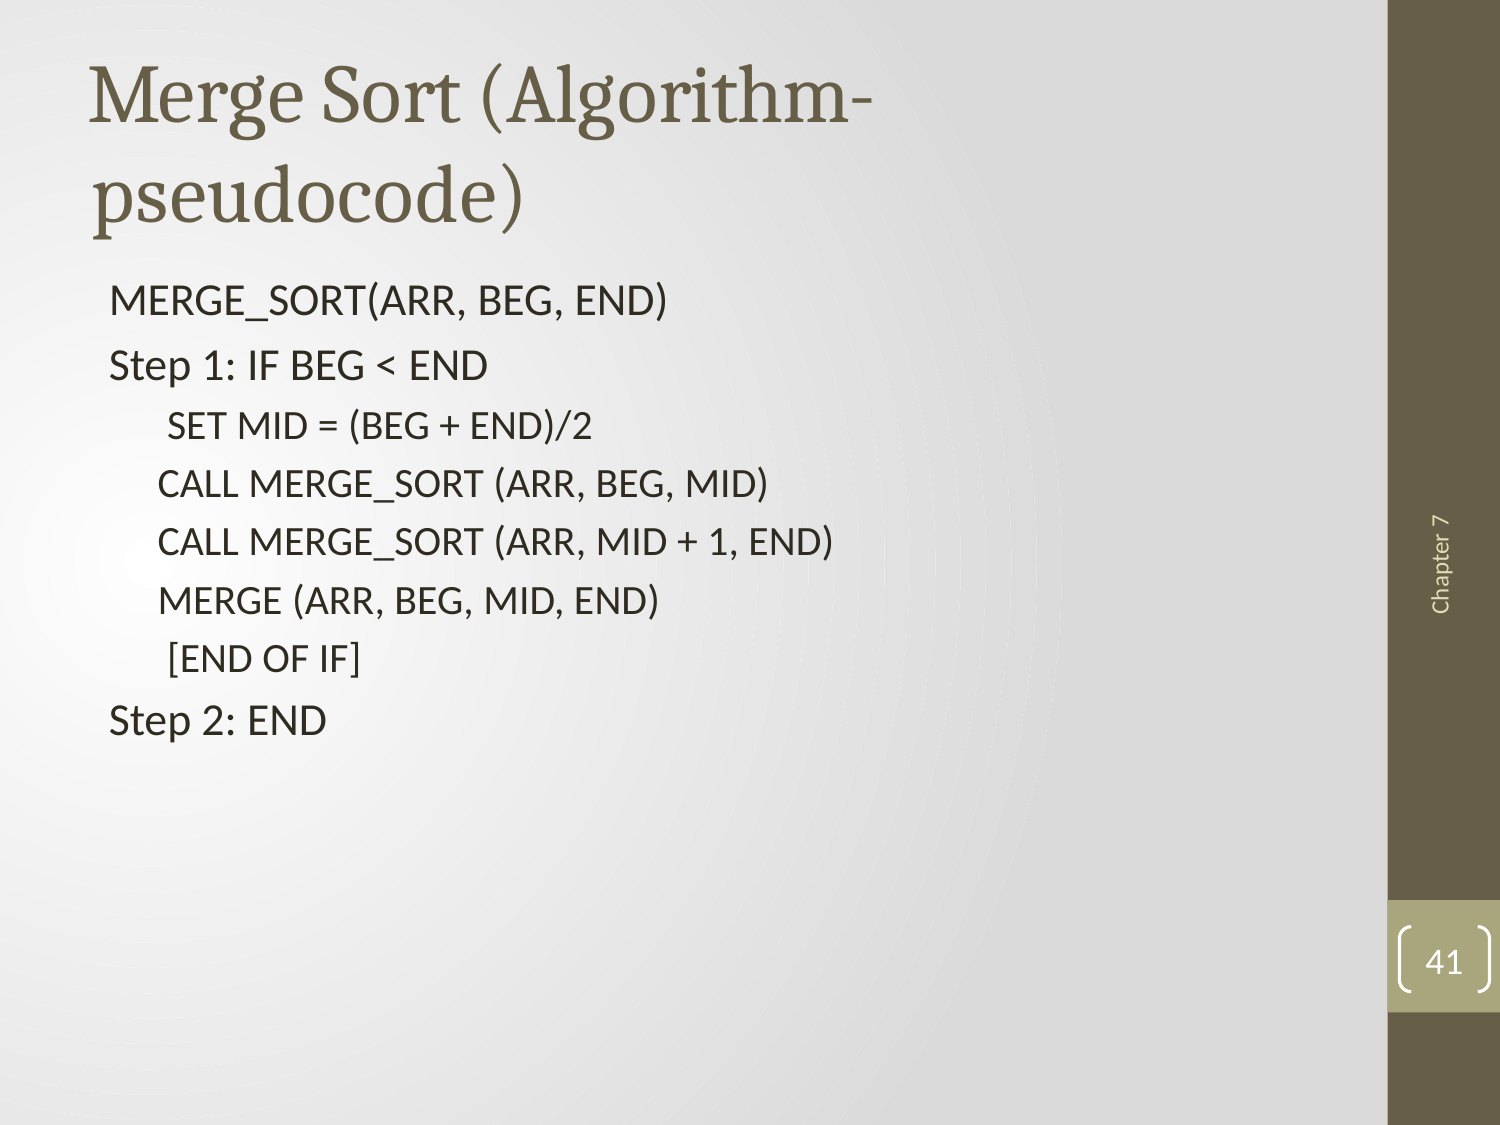

# Merge Sort (Algorithm-pseudocode)
MERGE_SORT(ARR, BEG, END)
Step 1: IF BEG < END
 SET MID = (BEG + END)/2
CALL MERGE_SORT (ARR, BEG, MID)
CALL MERGE_SORT (ARR, MID + 1, END)
MERGE (ARR, BEG, MID, END)
 [END OF IF]
Step 2: END

Chapter 7
41